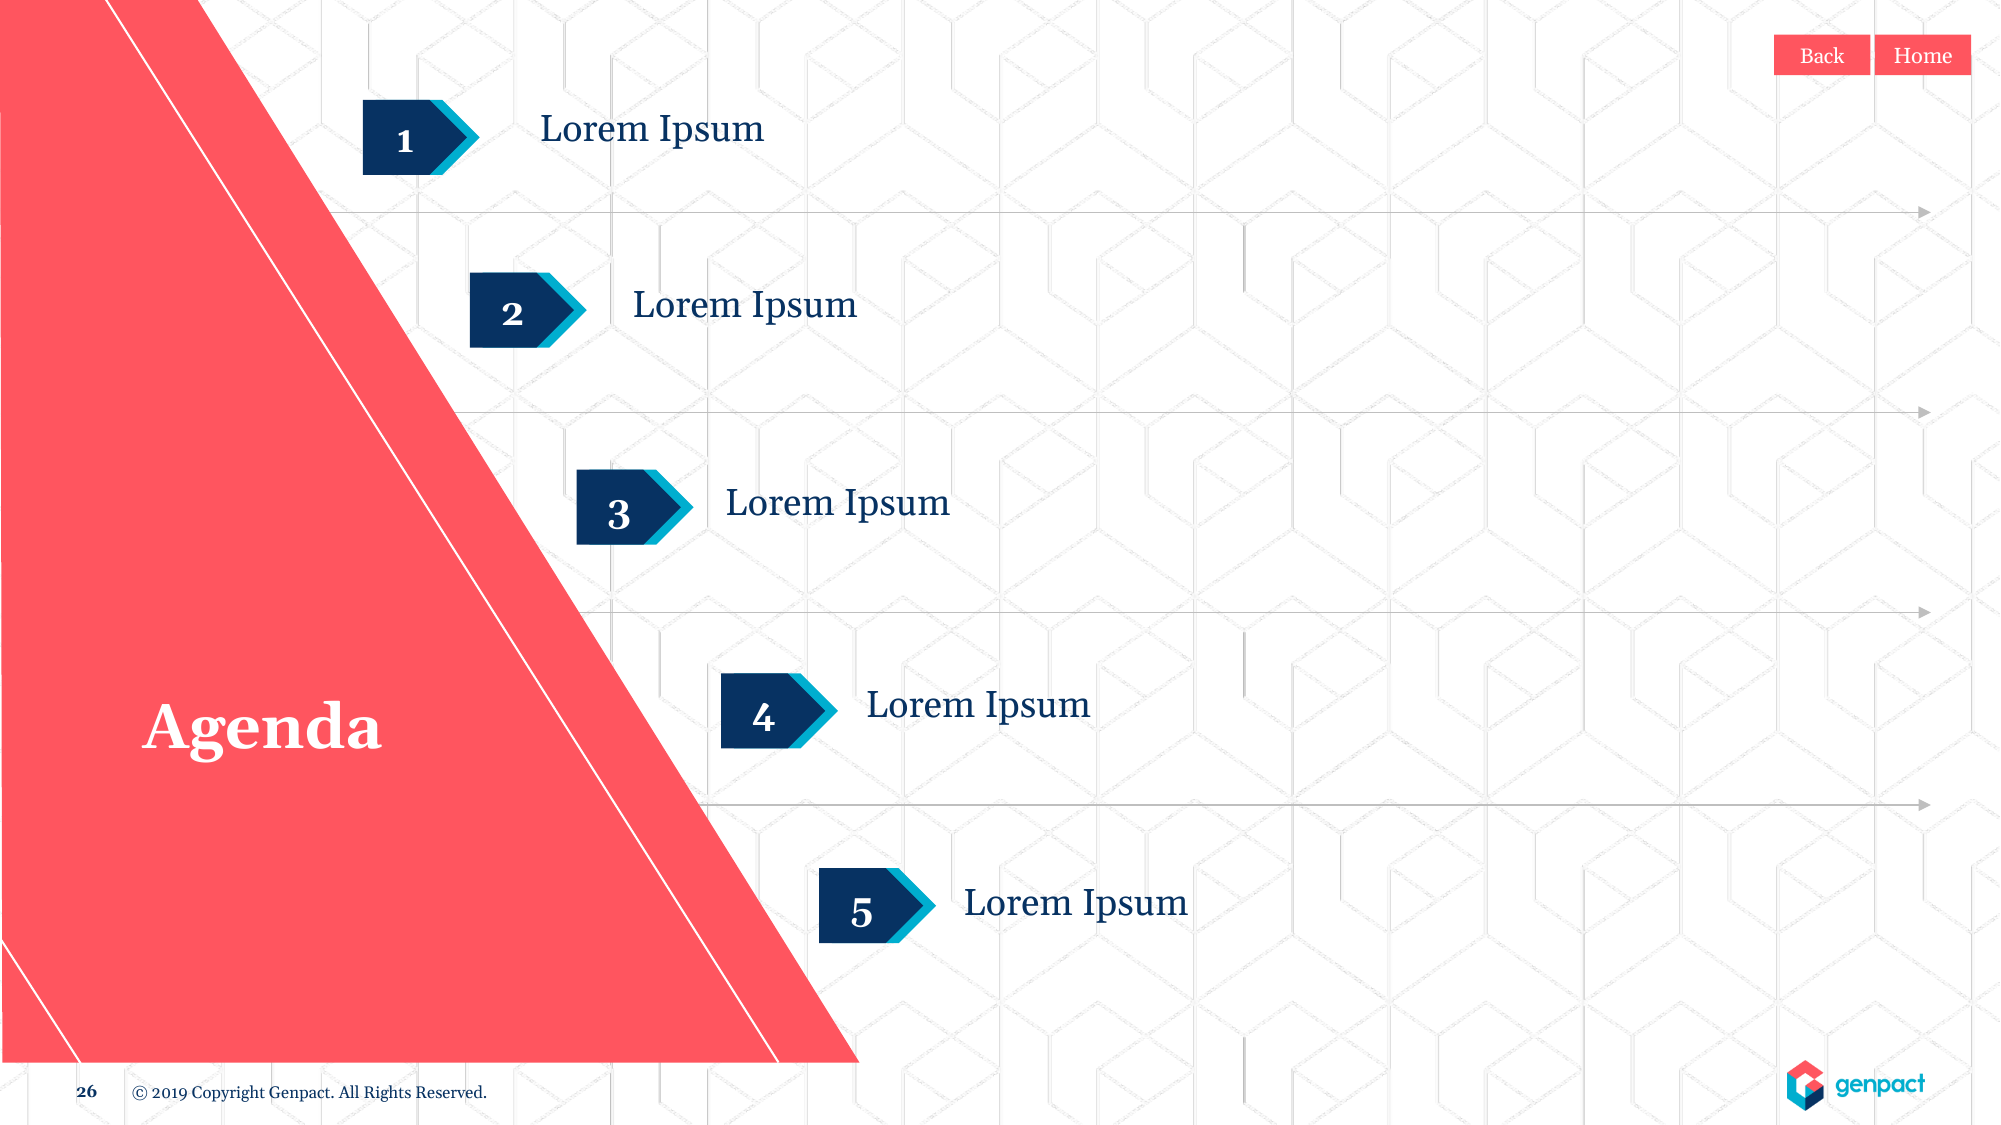

Back
Home
Lorem Ipsum
1

Lorem Ipsum
2

3

Lorem Ipsum

Lorem Ipsum
4

# Agenda

5

Lorem Ipsum